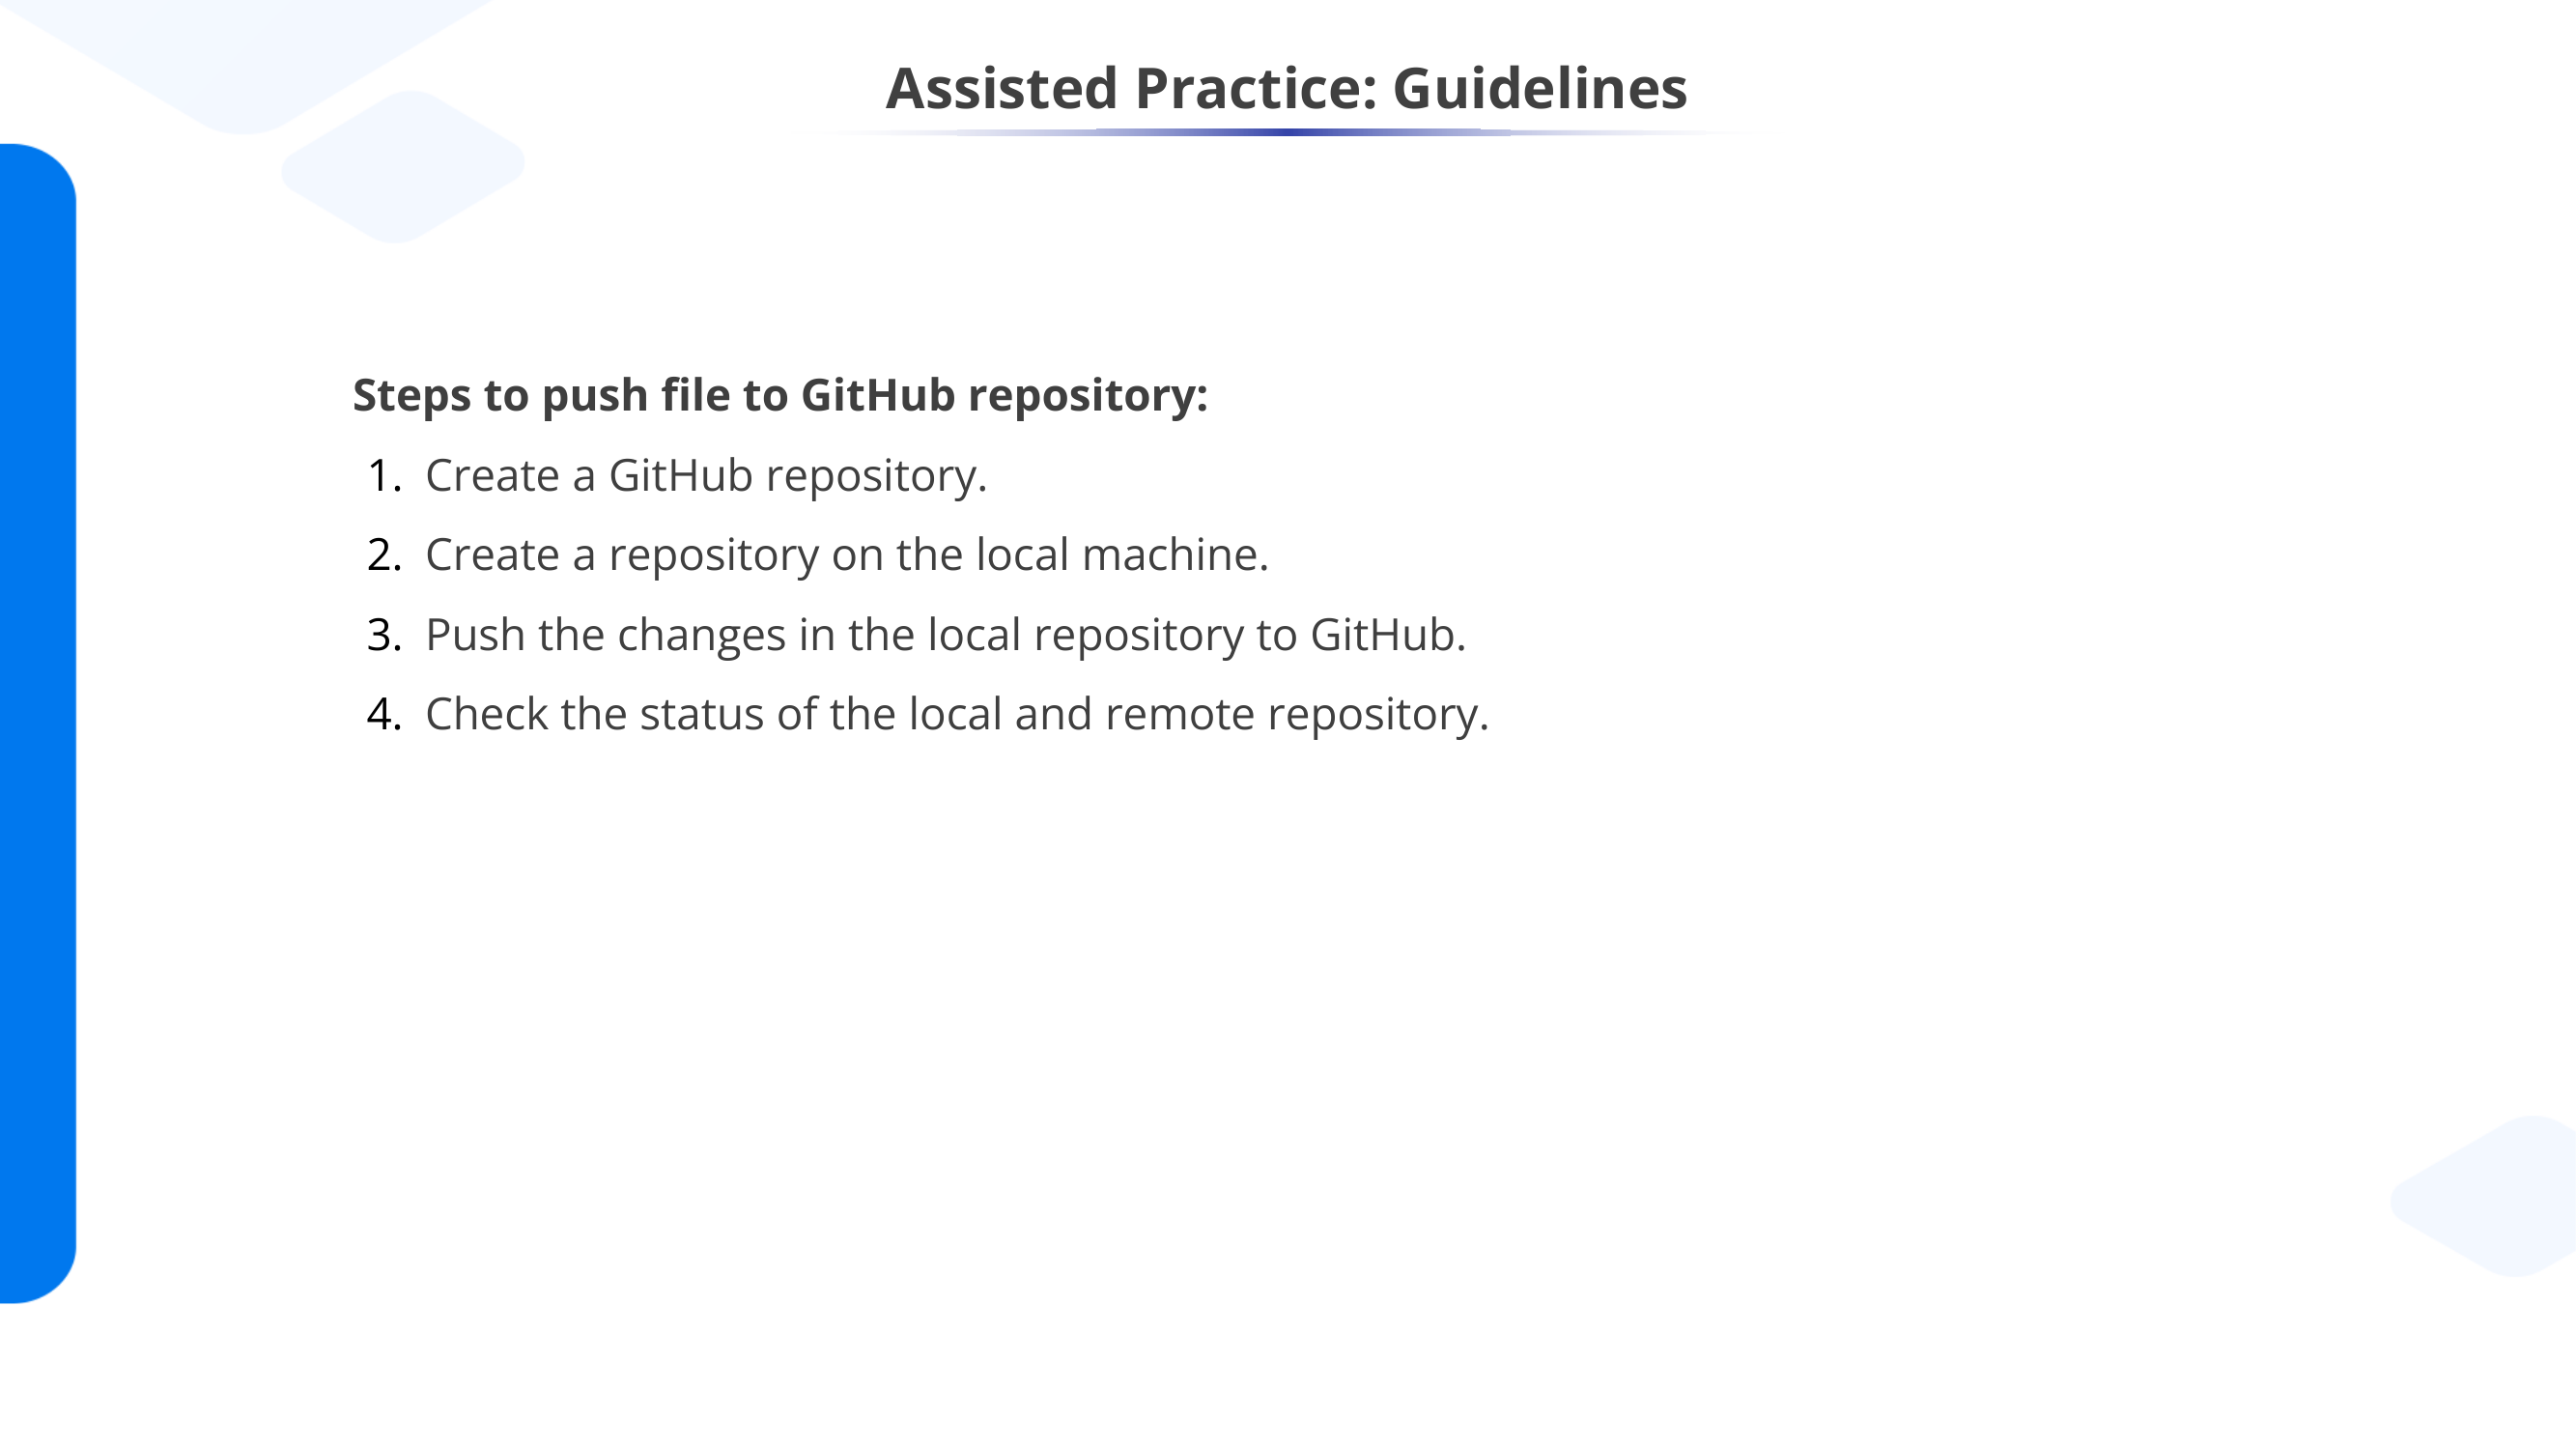

# Assisted Practice: Guidelines

Steps to push file to GitHub repository:
Create a GitHub repository.
Create a repository on the local machine.
Push the changes in the local repository to GitHub.
Check the status of the local and remote repository.